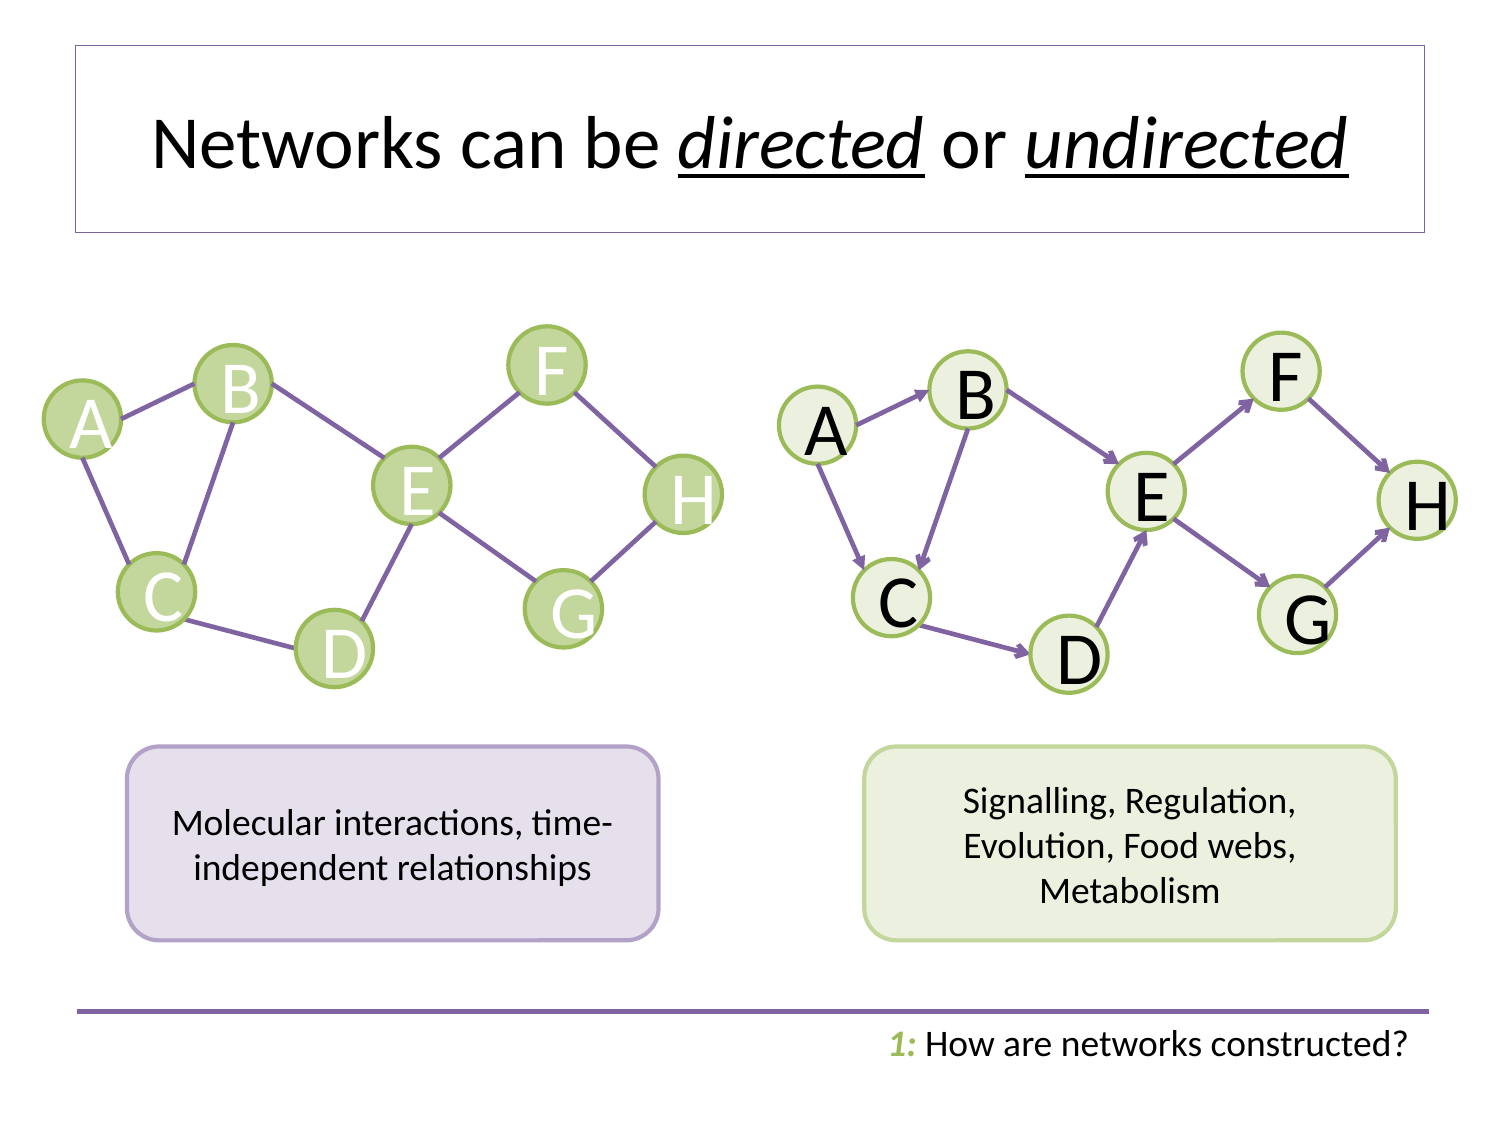

# Networks can be directed or undirected
F
B
A
E
H
C
G
D
F
B
A
E
H
C
G
D
Molecular interactions, time- independent relationships
Signalling, Regulation, Evolution, Food webs, Metabolism
1: How are networks constructed?